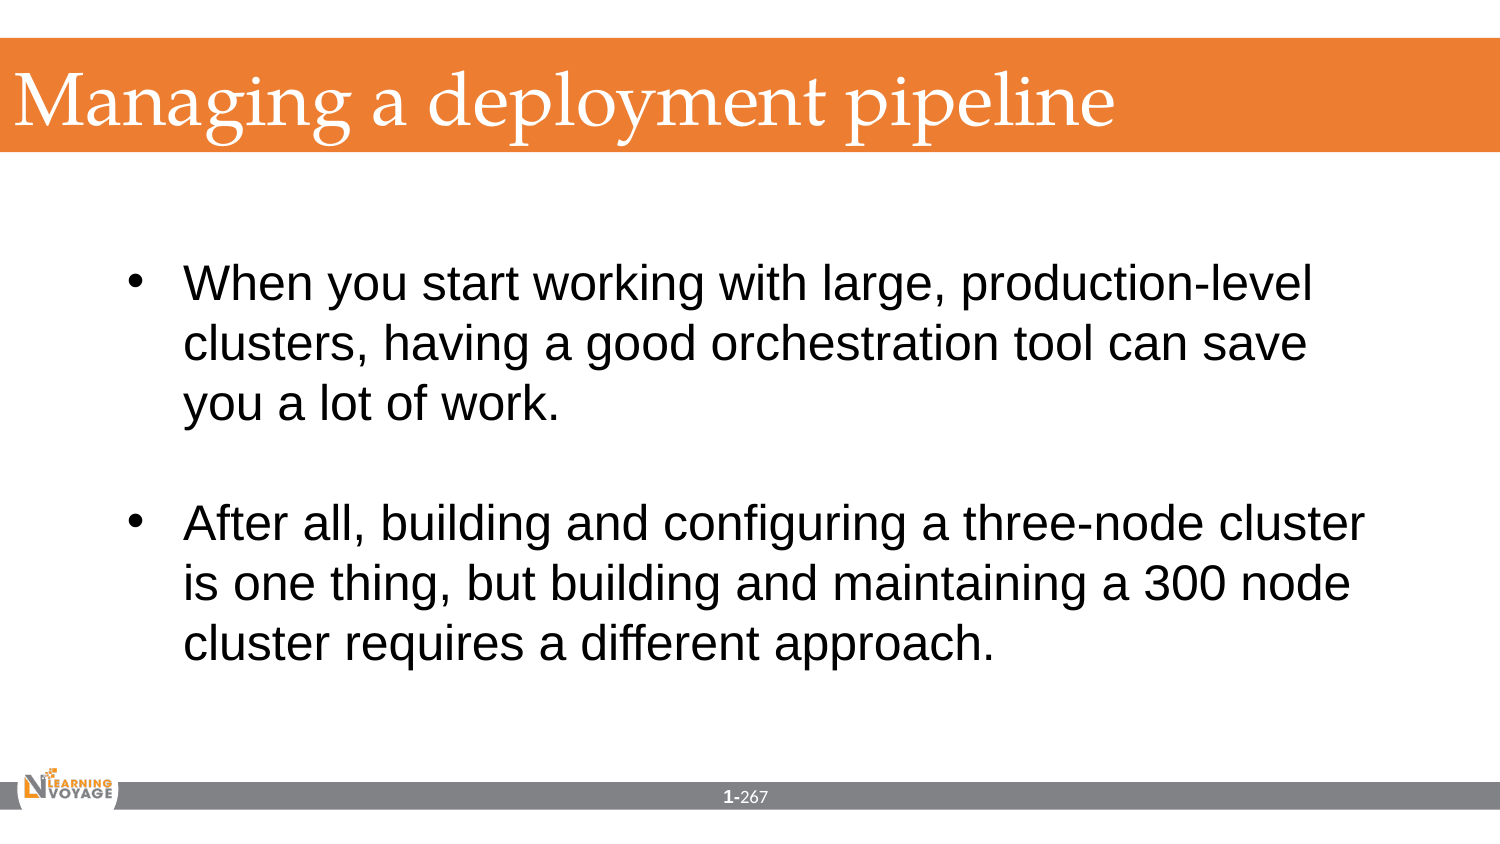

Managing a deployment pipeline
When you start working with large, production-level clusters, having a good orchestration tool can save you a lot of work.

After all, building and configuring a three-node cluster is one thing, but building and maintaining a 300 node cluster requires a different approach.
1-267